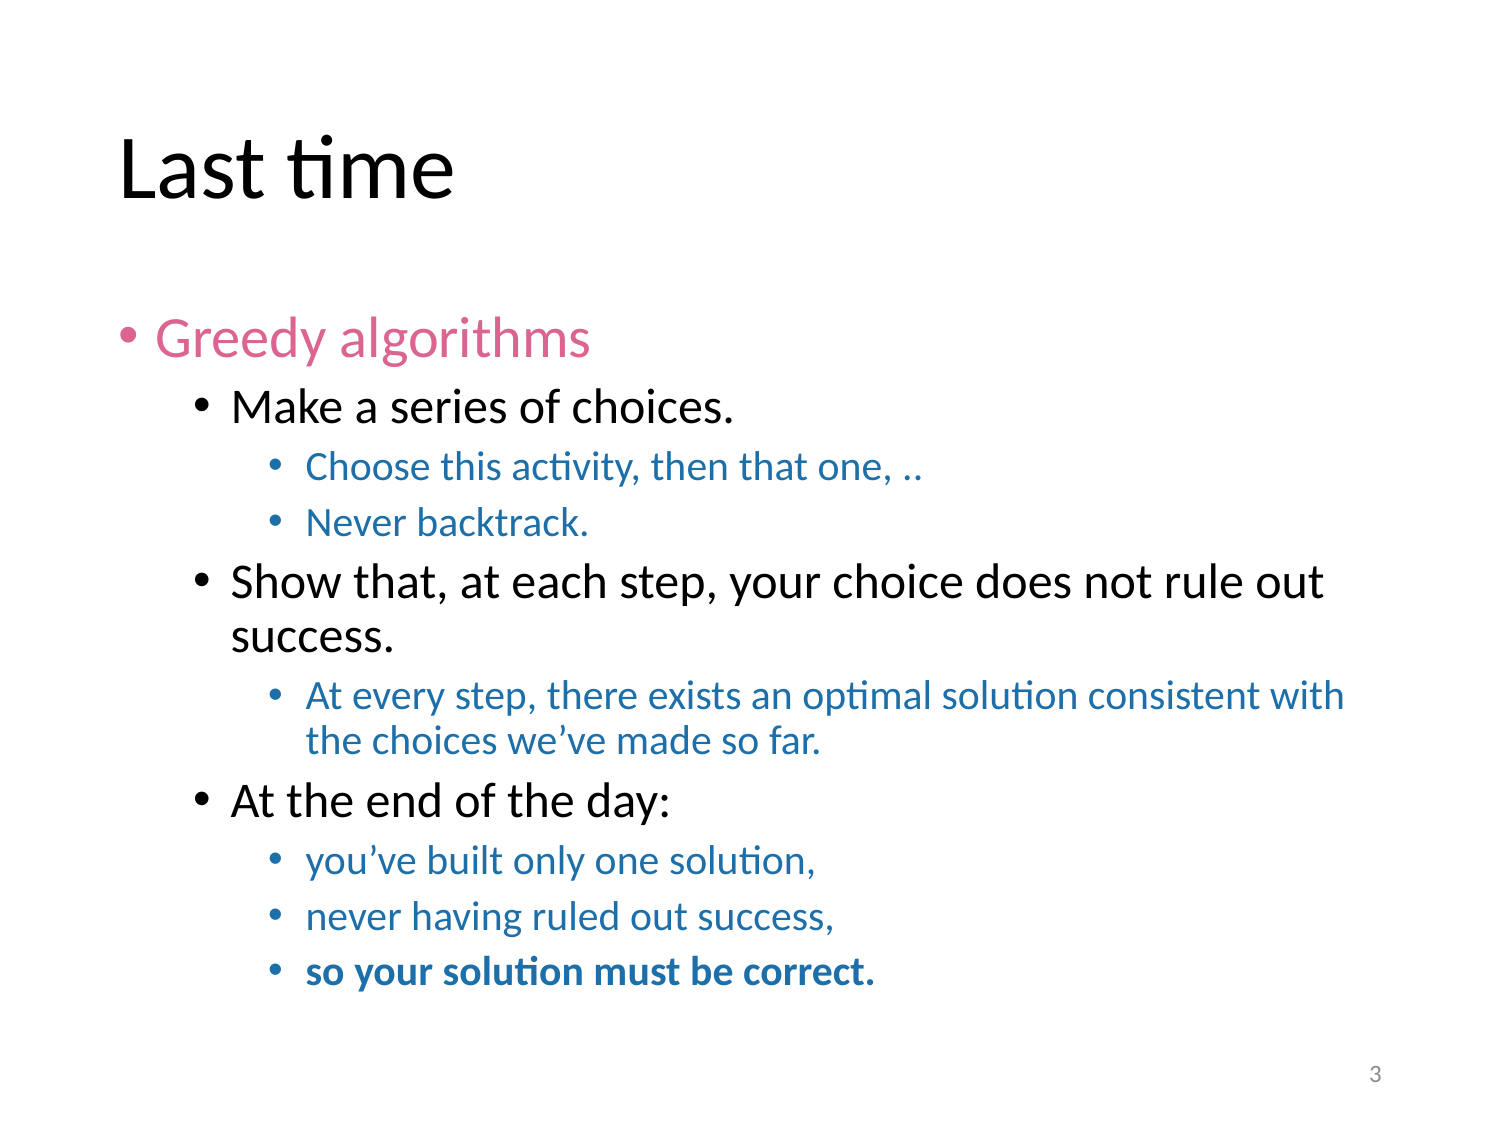

# Last time
Greedy algorithms
Make a series of choices.
Choose this activity, then that one, ..
Never backtrack.
Show that, at each step, your choice does not rule out success.
At every step, there exists an optimal solution consistent with the choices we’ve made so far.
At the end of the day:
you’ve built only one solution,
never having ruled out success,
so your solution must be correct.
3